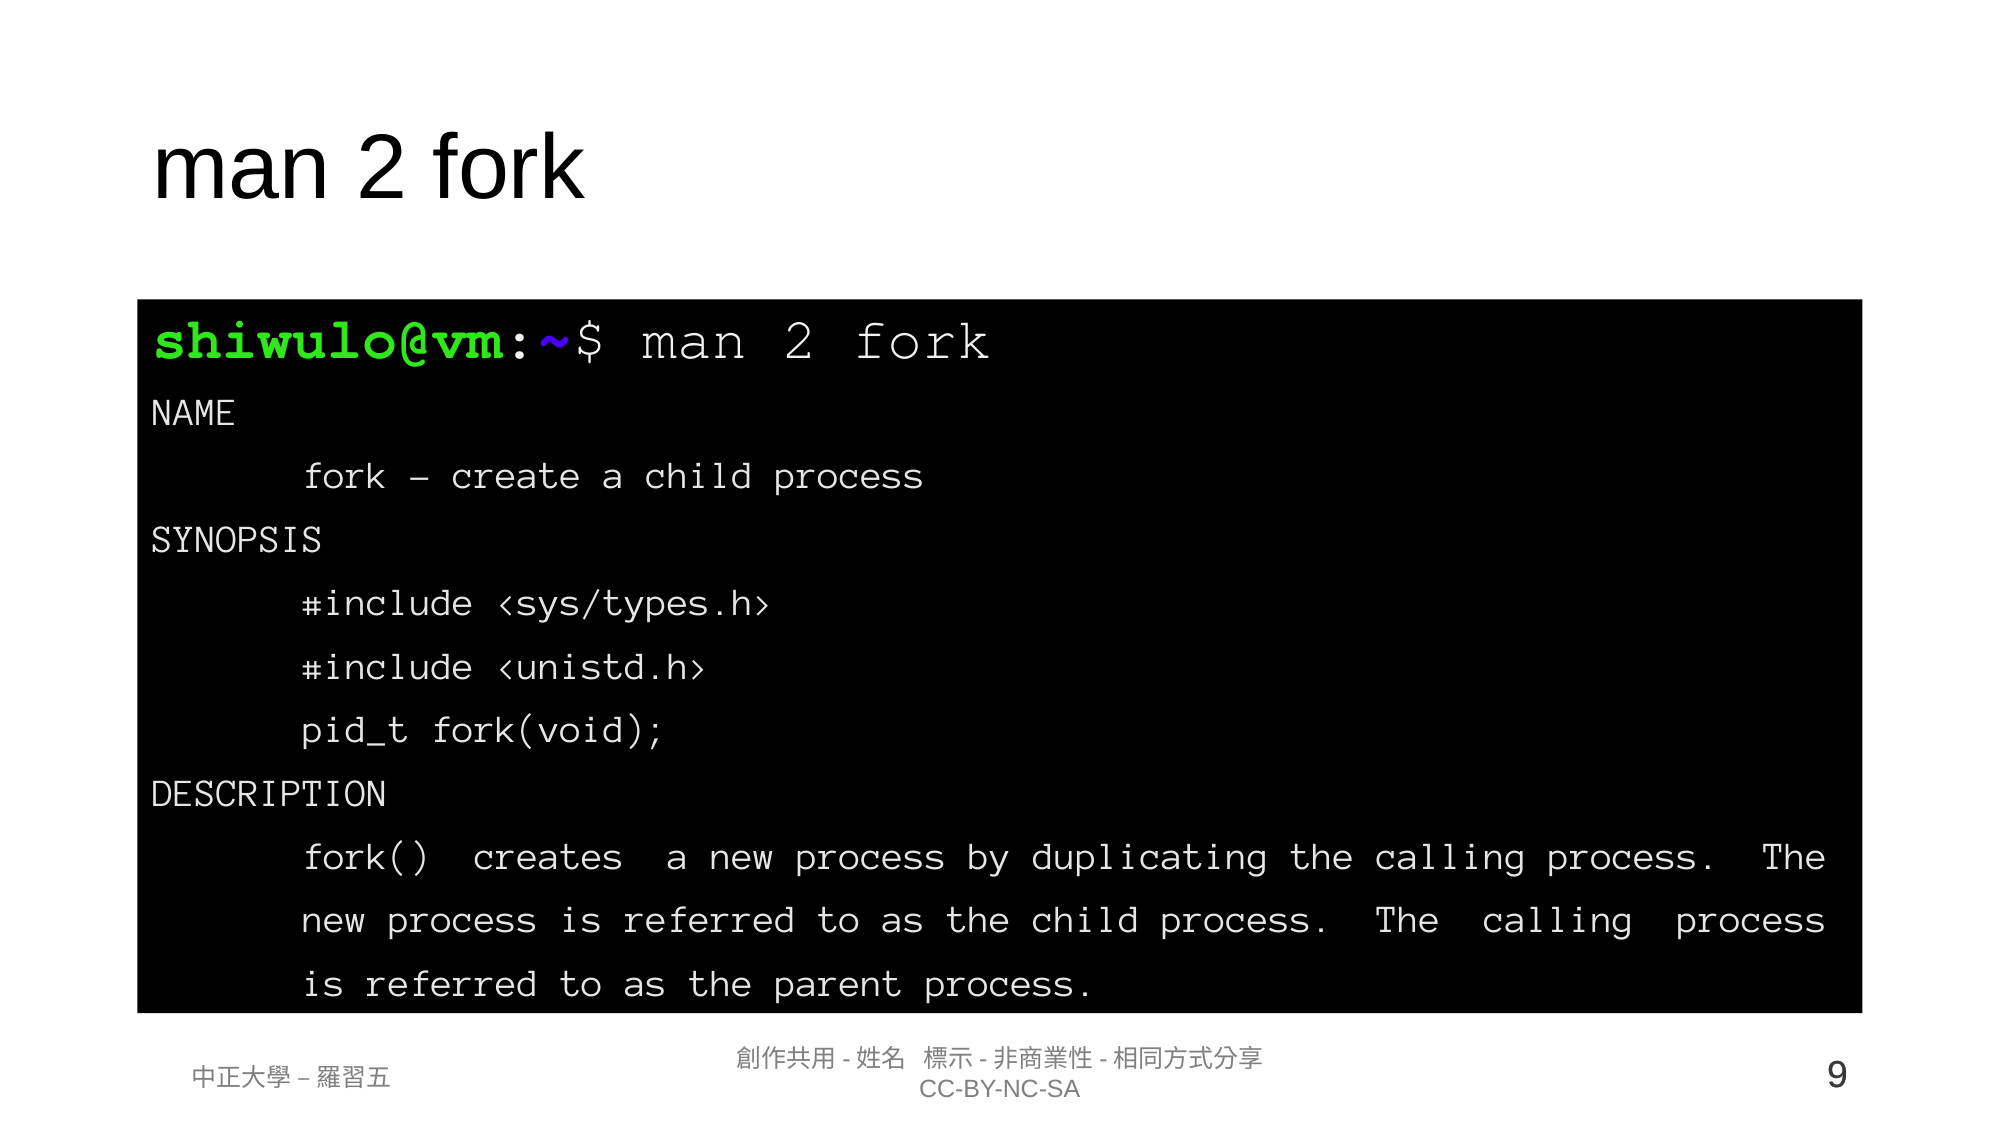

# man 2 fork
shiwulo@vm:~$ man 2 fork
NAME
       fork - create a child process
SYNOPSIS
       #include <sys/types.h>
       #include <unistd.h>
       pid_t fork(void);
DESCRIPTION
       fork()  creates  a new process by duplicating the calling process.  The
       new process is referred to as the child process.  The  calling  process
       is referred to as the parent process.